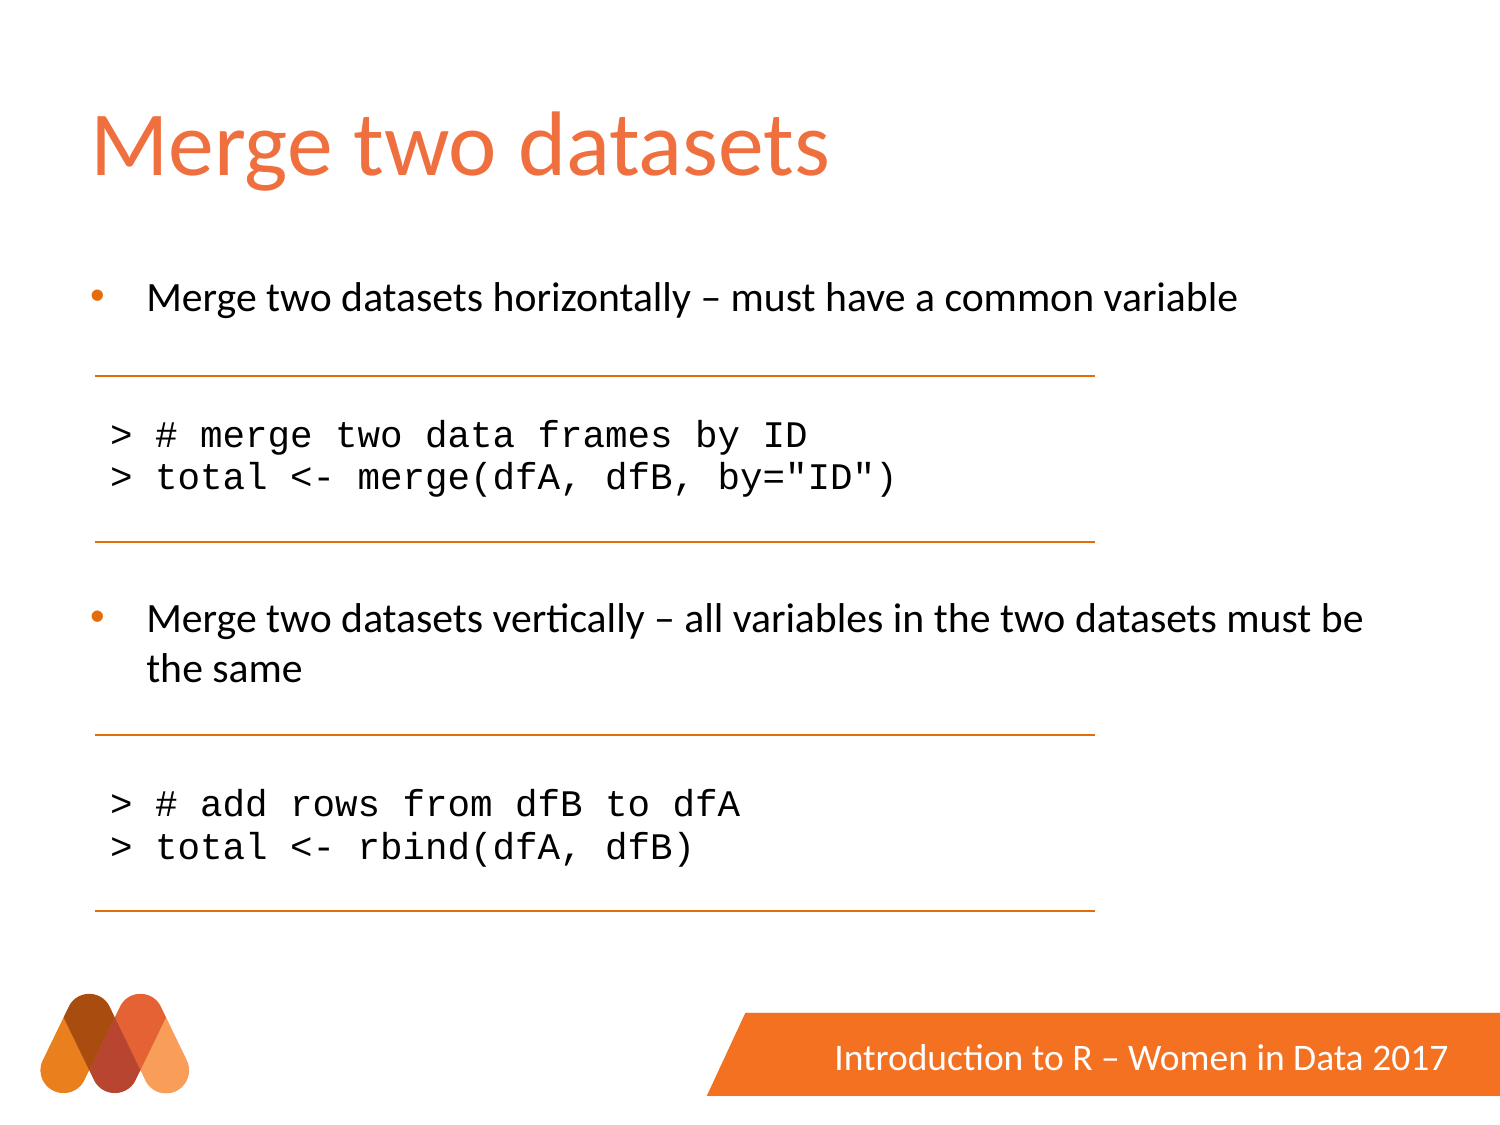

# Merge two datasets
Merge two datasets horizontally – must have a common variable

Merge two datasets vertically – all variables in the two datasets must be the same

| > # merge two data frames by ID > total <- merge(dfA, dfB, by="ID") |
| --- |
| > # add rows from dfB to dfA > total <- rbind(dfA, dfB) |
| --- |
Introduction to R – Women in Data 2017